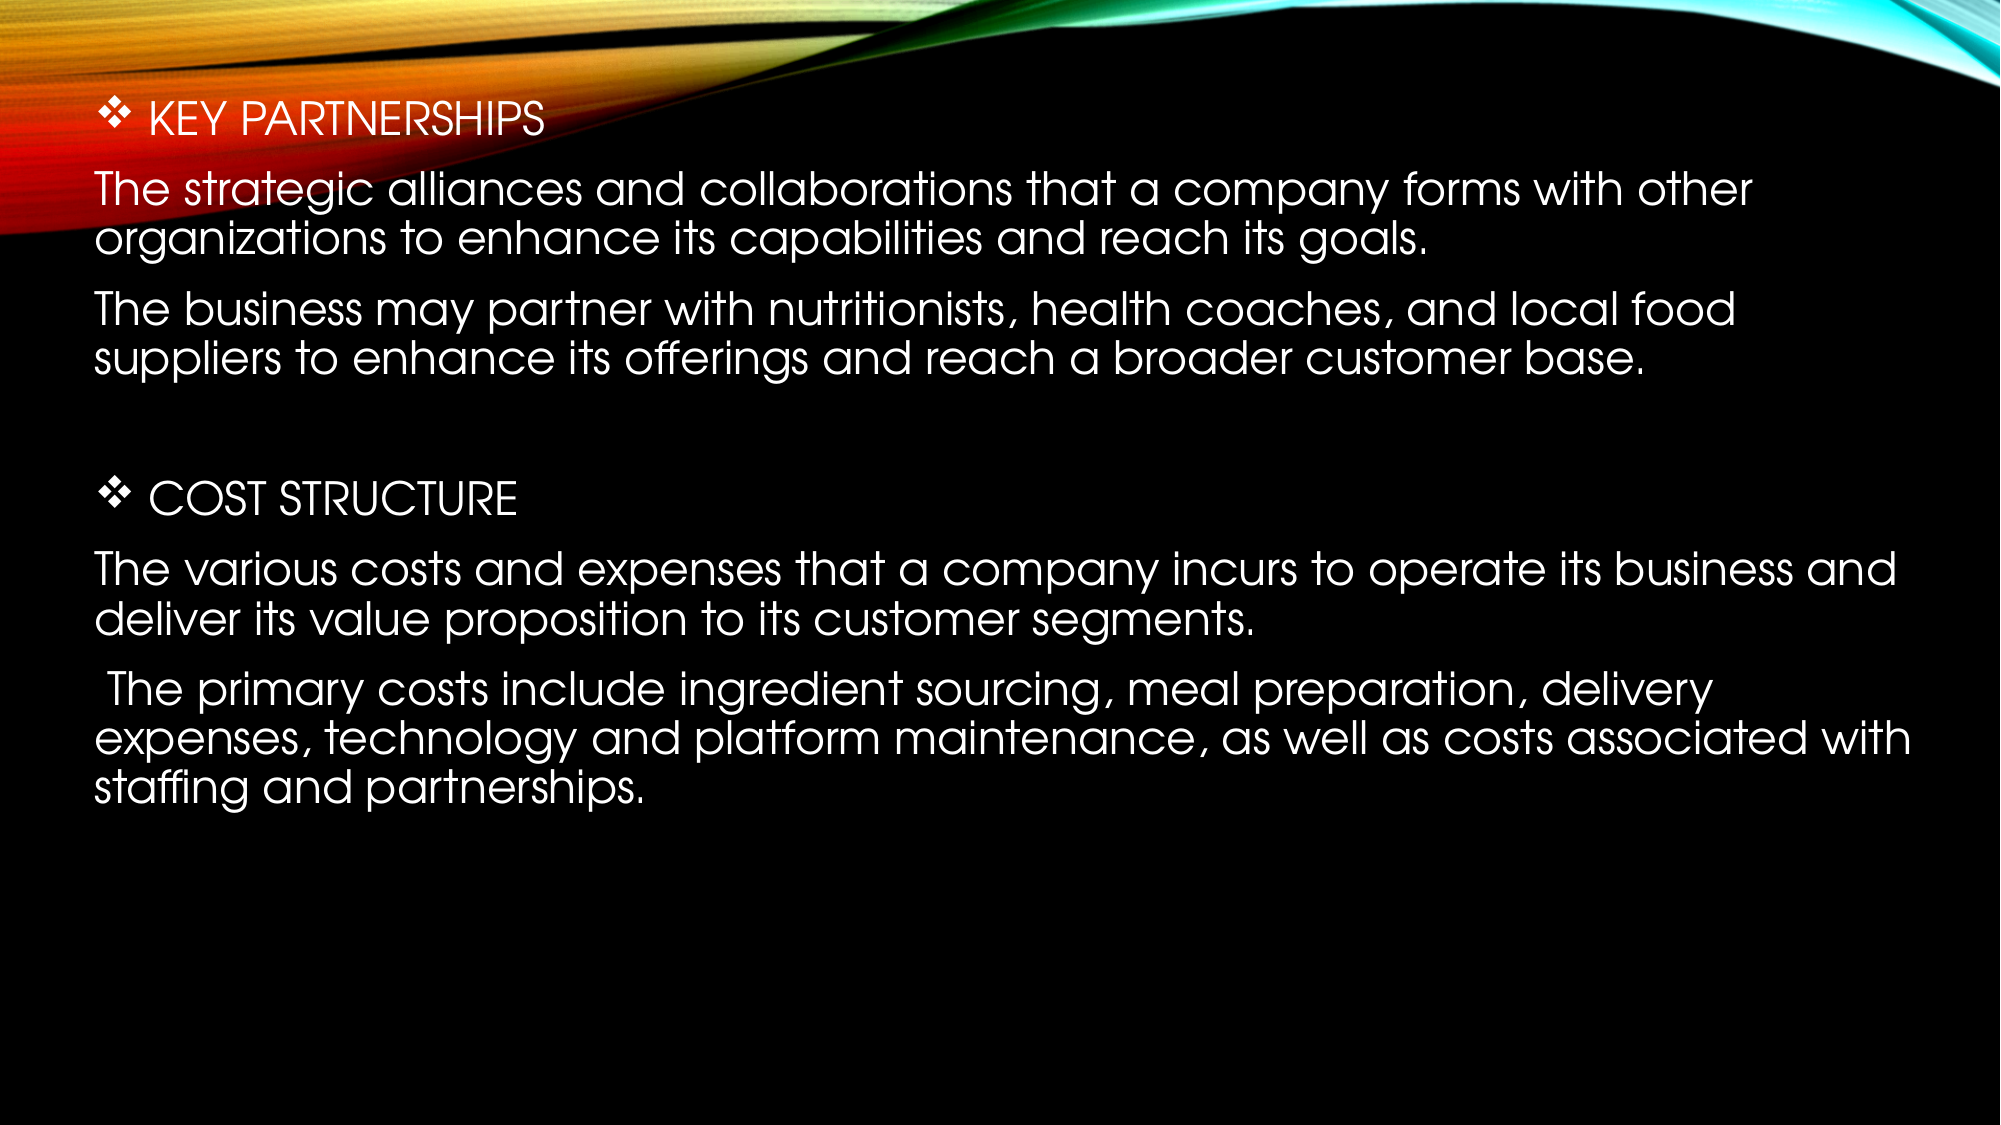

#
 KEY PARTNERSHIPS
The strategic alliances and collaborations that a company forms with other organizations to enhance its capabilities and reach its goals.
The business may partner with nutritionists, health coaches, and local food suppliers to enhance its offerings and reach a broader customer base.

 COST STRUCTURE
The various costs and expenses that a company incurs to operate its business and deliver its value proposition to its customer segments.
 The primary costs include ingredient sourcing, meal preparation, delivery expenses, technology and platform maintenance, as well as costs associated with staffing and partnerships.